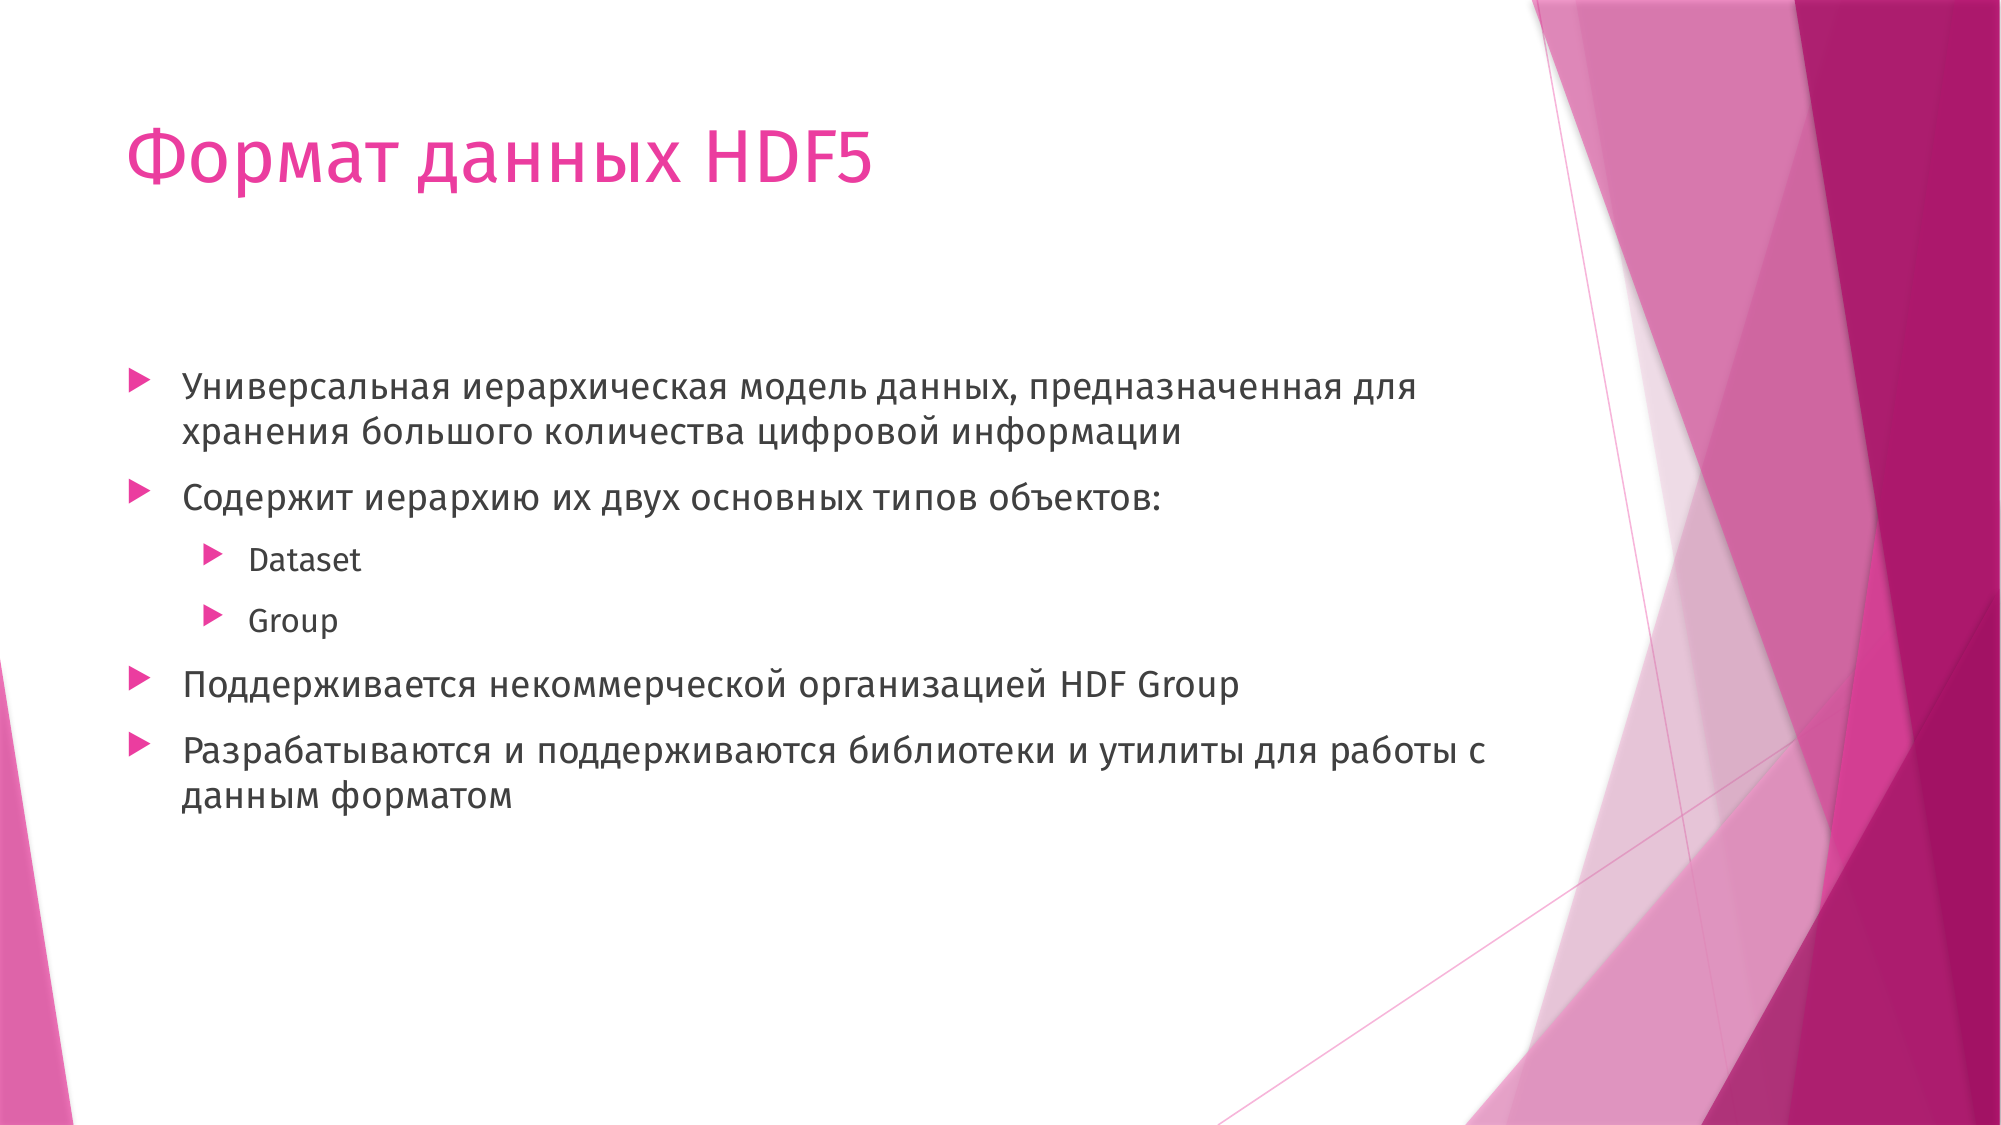

# Формат данных HDF5
Универсальная иерархическая модель данных, предназначенная для хранения большого количества цифровой информации
Содержит иерархию их двух основных типов объектов:
Dataset
Group
Поддерживается некоммерческой организацией HDF Group
Разрабатываются и поддерживаются библиотеки и утилиты для работы с данным форматом